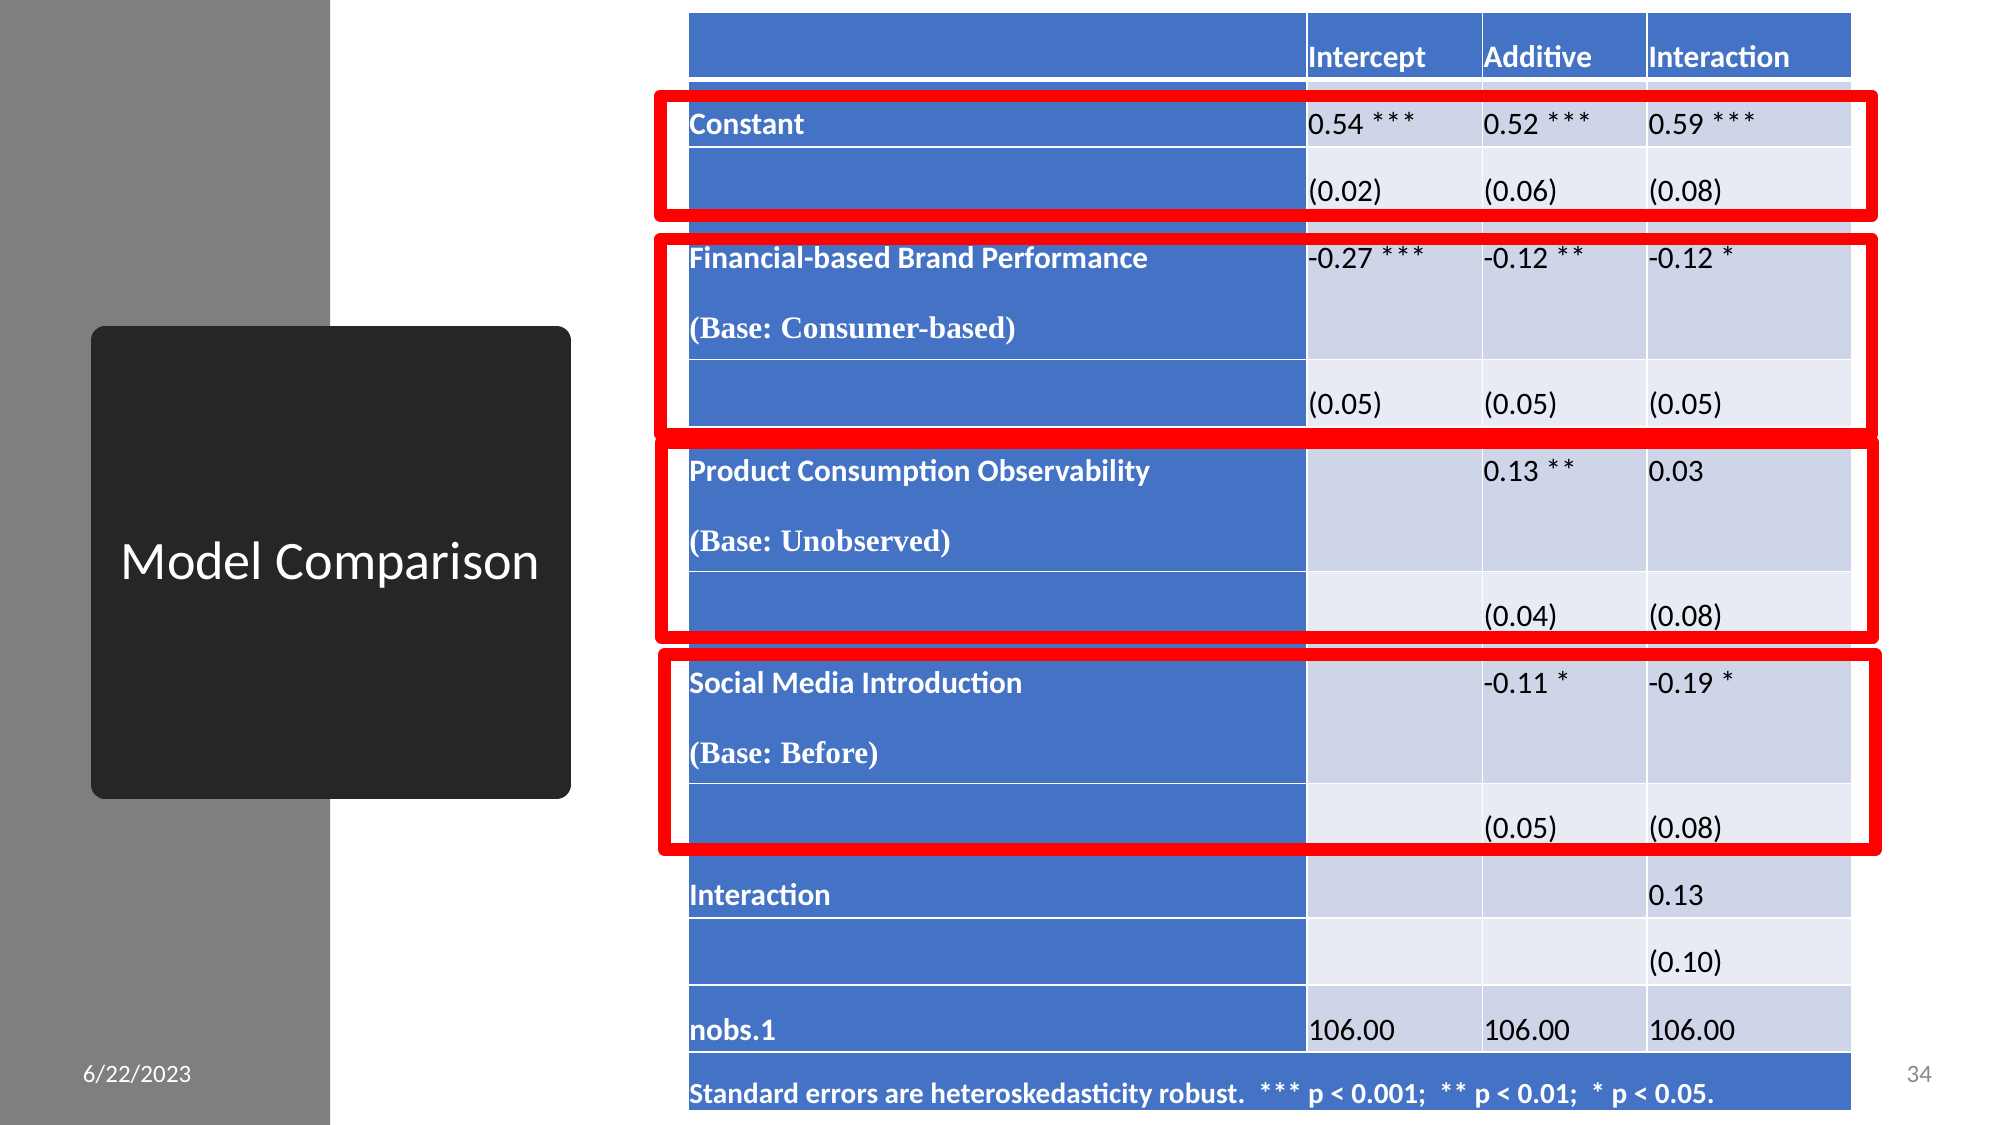

|  | Intercept | Additive | Interaction |
| --- | --- | --- | --- |
| Constant | 0.54 \*\*\* | 0.52 \*\*\* | 0.59 \*\*\* |
|  | (0.02) | (0.06) | (0.08) |
| Financial-based Brand Performance (Base: Consumer-based) | -0.27 \*\*\* | -0.12 \*\* | -0.12 \* |
|  | (0.05) | (0.05) | (0.05) |
| Product Consumption Observability (Base: Unobserved) |  | 0.13 \*\* | 0.03 |
|  |  | (0.04) | (0.08) |
| Social Media Introduction (Base: Before) |  | -0.11 \* | -0.19 \* |
|  |  | (0.05) | (0.08) |
| Interaction |  |  | 0.13 |
|  |  |  | (0.10) |
| nobs.1 | 106.00 | 106.00 | 106.00 |
| Standard errors are heteroskedasticity robust. \*\*\* p < 0.001; \*\* p < 0.01; \* p < 0.05. |  |  |  |

# Model Comparison

6/22/2023
Mike Nguyen
34